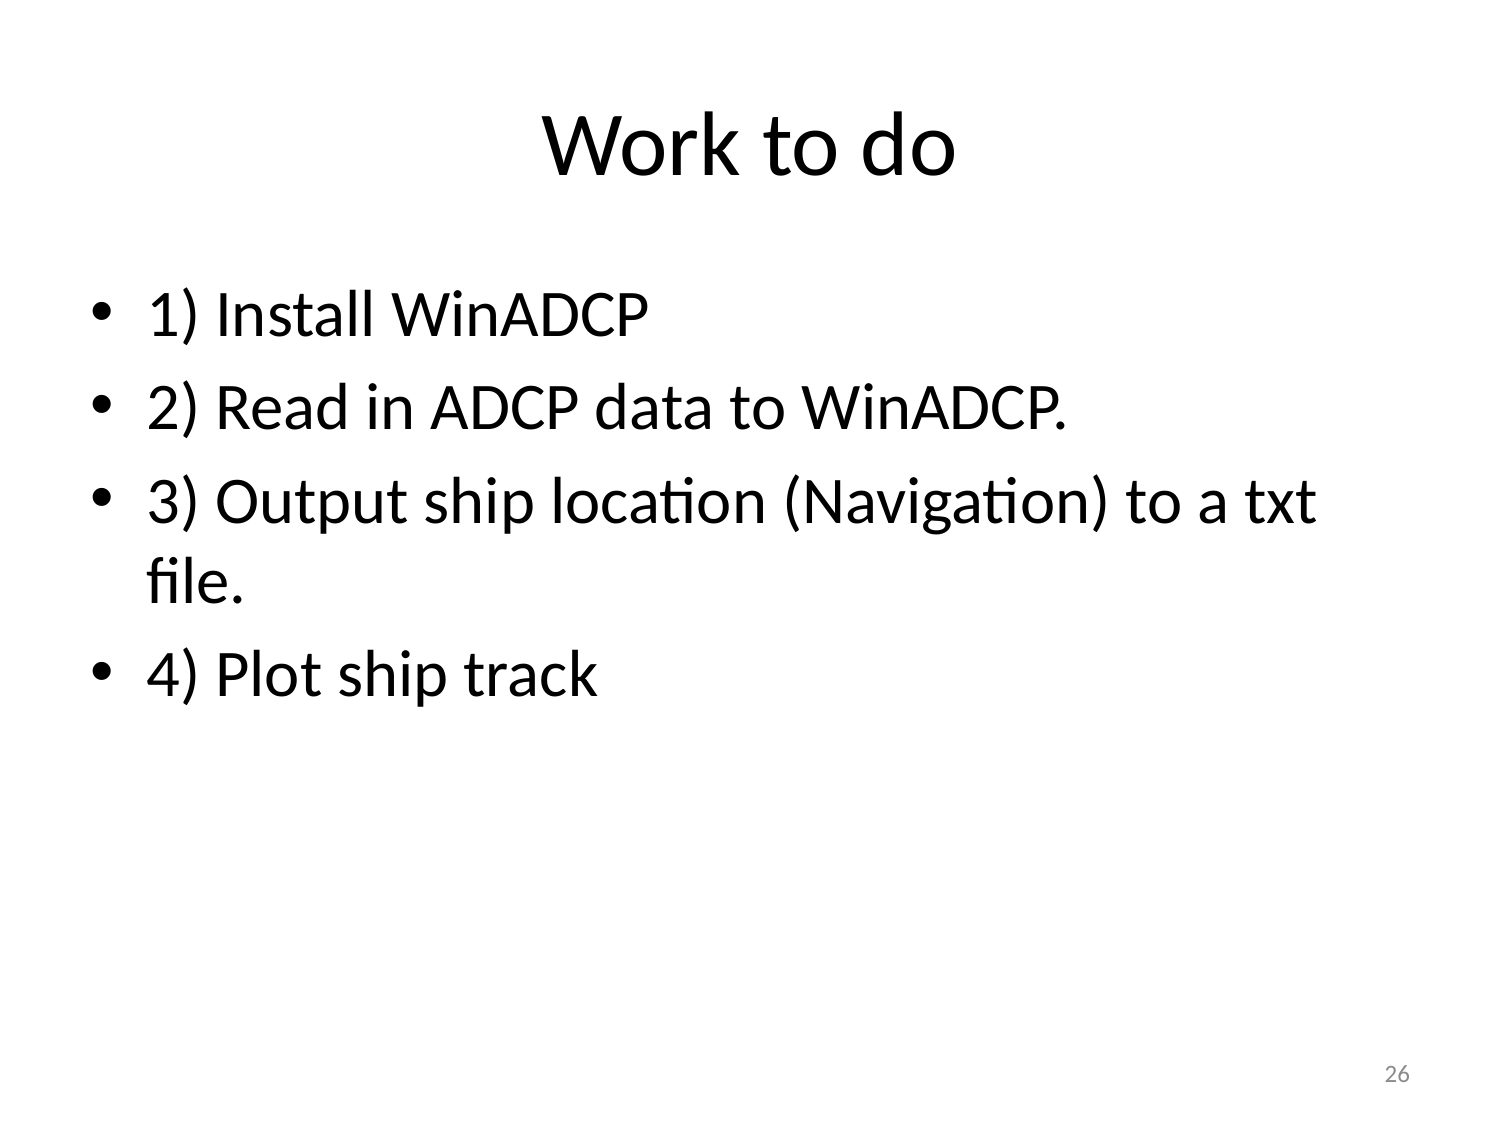

# Work to do
1) Install WinADCP
2) Read in ADCP data to WinADCP.
3) Output ship location (Navigation) to a txt file.
4) Plot ship track
26